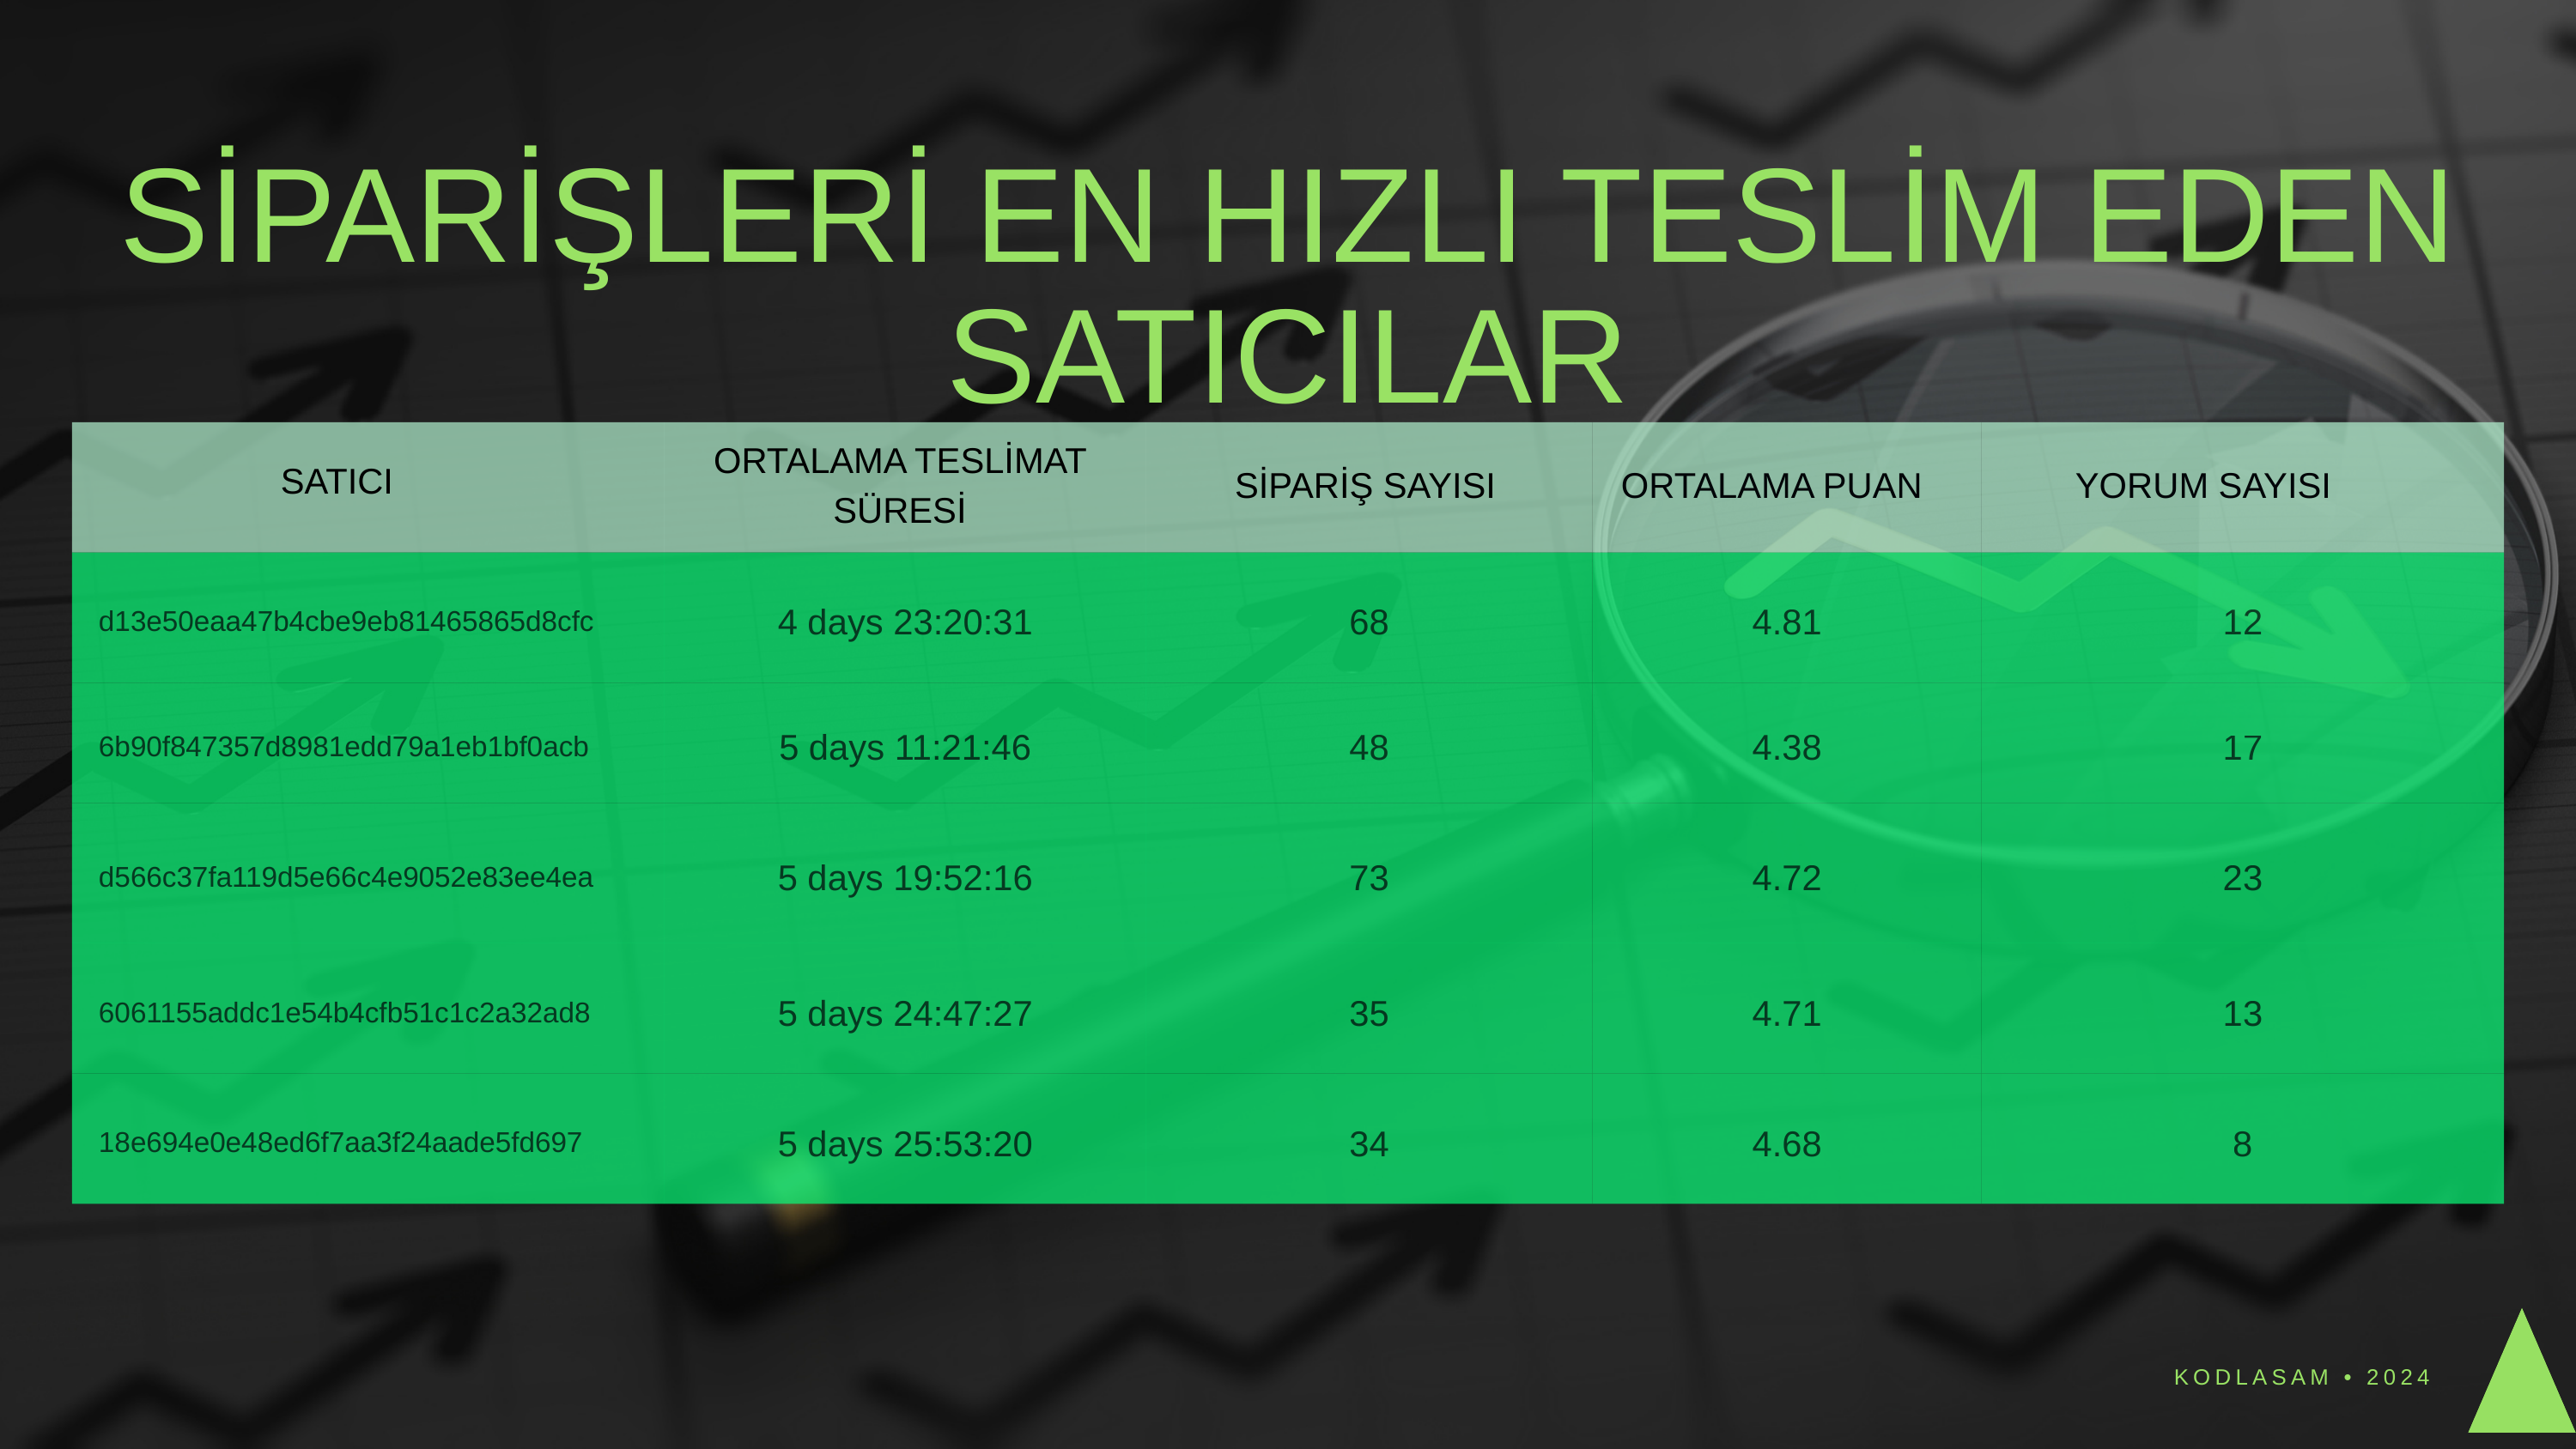

SİPARİŞLERİ EN HIZLI TESLİM EDEN SATICILAR
|  |  |  |  |  |
| --- | --- | --- | --- | --- |
| d13e50eaa47b4cbe9eb81465865d8cfc | 4 days 23:20:31 | 68 | 4.81 | 12 |
| 6b90f847357d8981edd79a1eb1bf0acb | 5 days 11:21:46 | 48 | 4.38 | 17 |
| d566c37fa119d5e66c4e9052e83ee4ea | 5 days 19:52:16 | 73 | 4.72 | 23 |
| 6061155addc1e54b4cfb51c1c2a32ad8 | 5 days 24:47:27 | 35 | 4.71 | 13 |
| 18e694e0e48ed6f7aa3f24aade5fd697 | 5 days 25:53:20 | 34 | 4.68 | 8 |
ORTALAMA TESLİMAT SÜRESİ
SATICI
SİPARİŞ SAYISI
ORTALAMA PUAN
YORUM SAYISI

KODLASAM • 2024